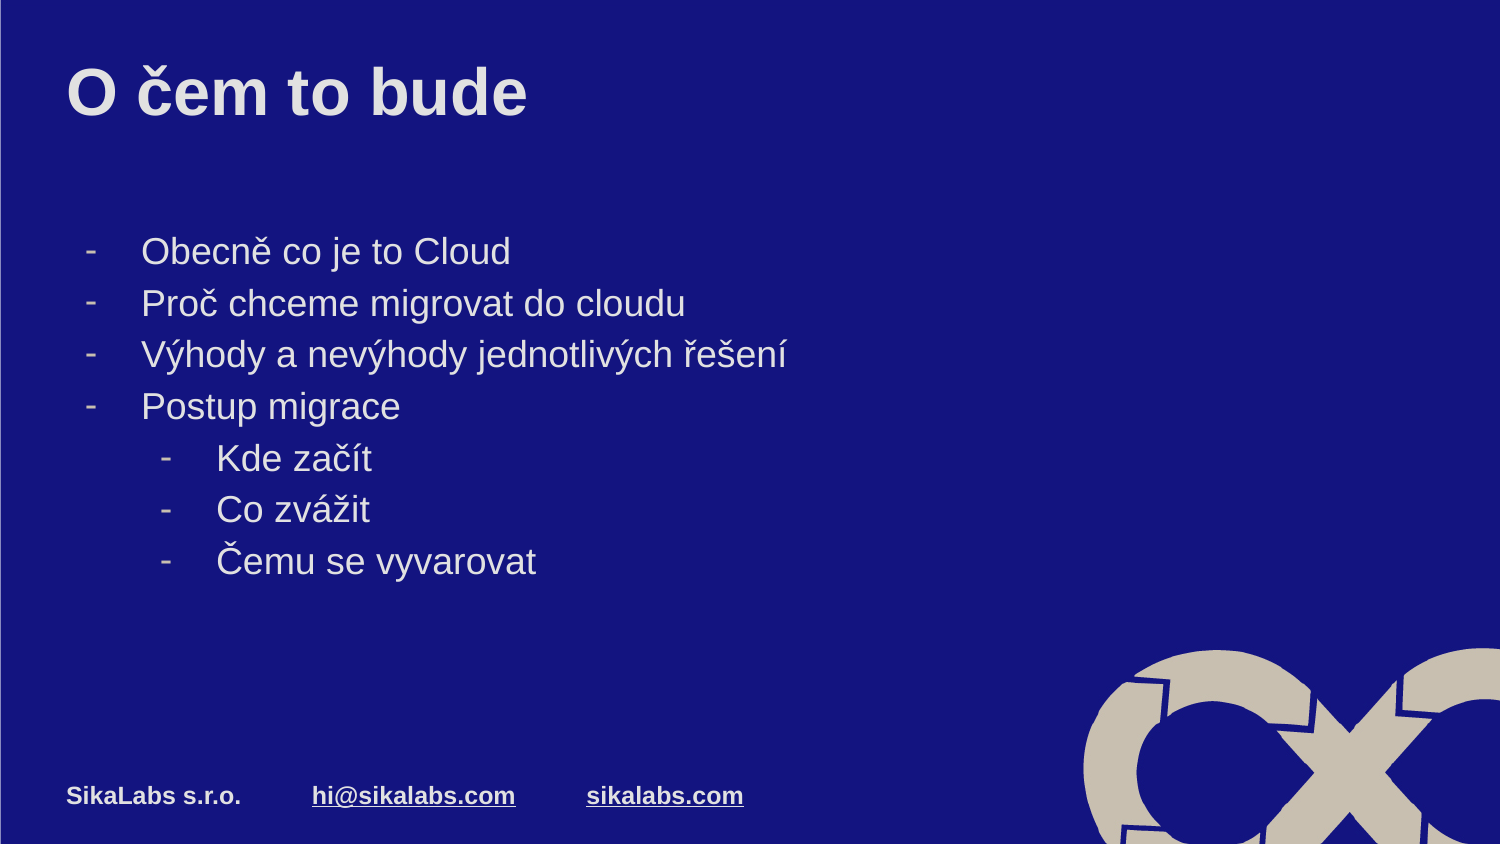

# O čem to bude
Obecně co je to Cloud
Proč chceme migrovat do cloudu
Výhody a nevýhody jednotlivých řešení
Postup migrace
Kde začít
Co zvážit
Čemu se vyvarovat